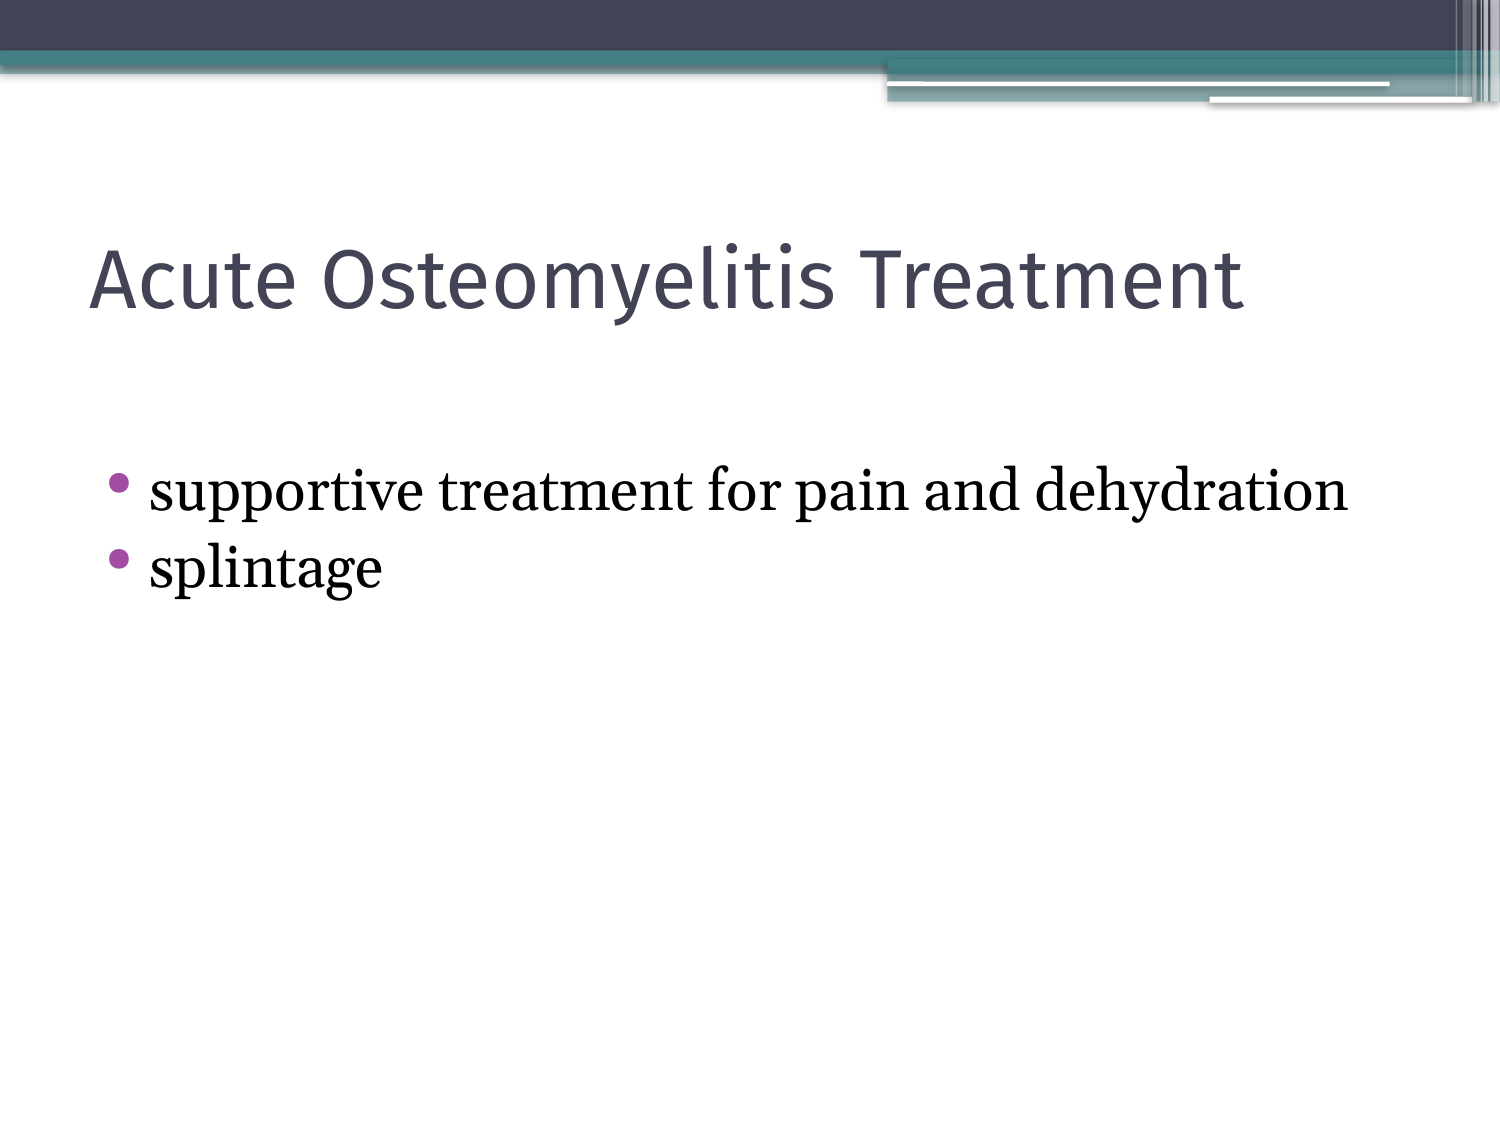

# Acute Osteomyelitis Treatment

supportive treatment for pain and dehydration
splintage